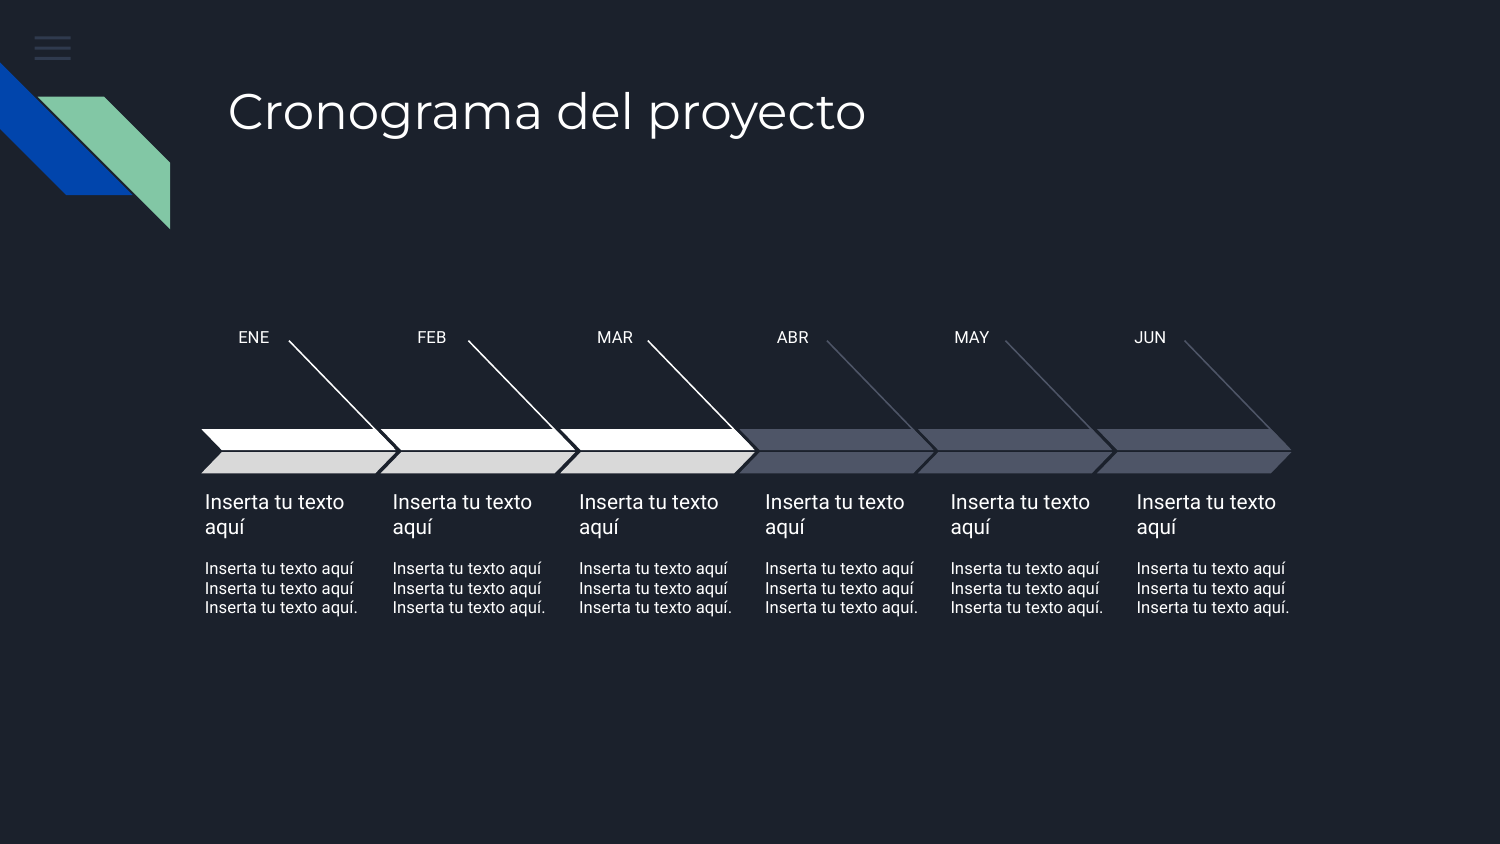

# Cronograma del proyecto
ENE

FEB

MAR

ABR

MAY

JUN

Inserta tu texto aquí
Inserta tu texto aquí
Inserta tu texto aquí
Inserta tu texto aquí
Inserta tu texto aquí
Inserta tu texto aquí
Inserta tu texto aquí Inserta tu texto aquí Inserta tu texto aquí.
Inserta tu texto aquí Inserta tu texto aquí Inserta tu texto aquí.
Inserta tu texto aquí Inserta tu texto aquí Inserta tu texto aquí.
Inserta tu texto aquí Inserta tu texto aquí Inserta tu texto aquí.
Inserta tu texto aquí Inserta tu texto aquí Inserta tu texto aquí.
Inserta tu texto aquí Inserta tu texto aquí Inserta tu texto aquí.